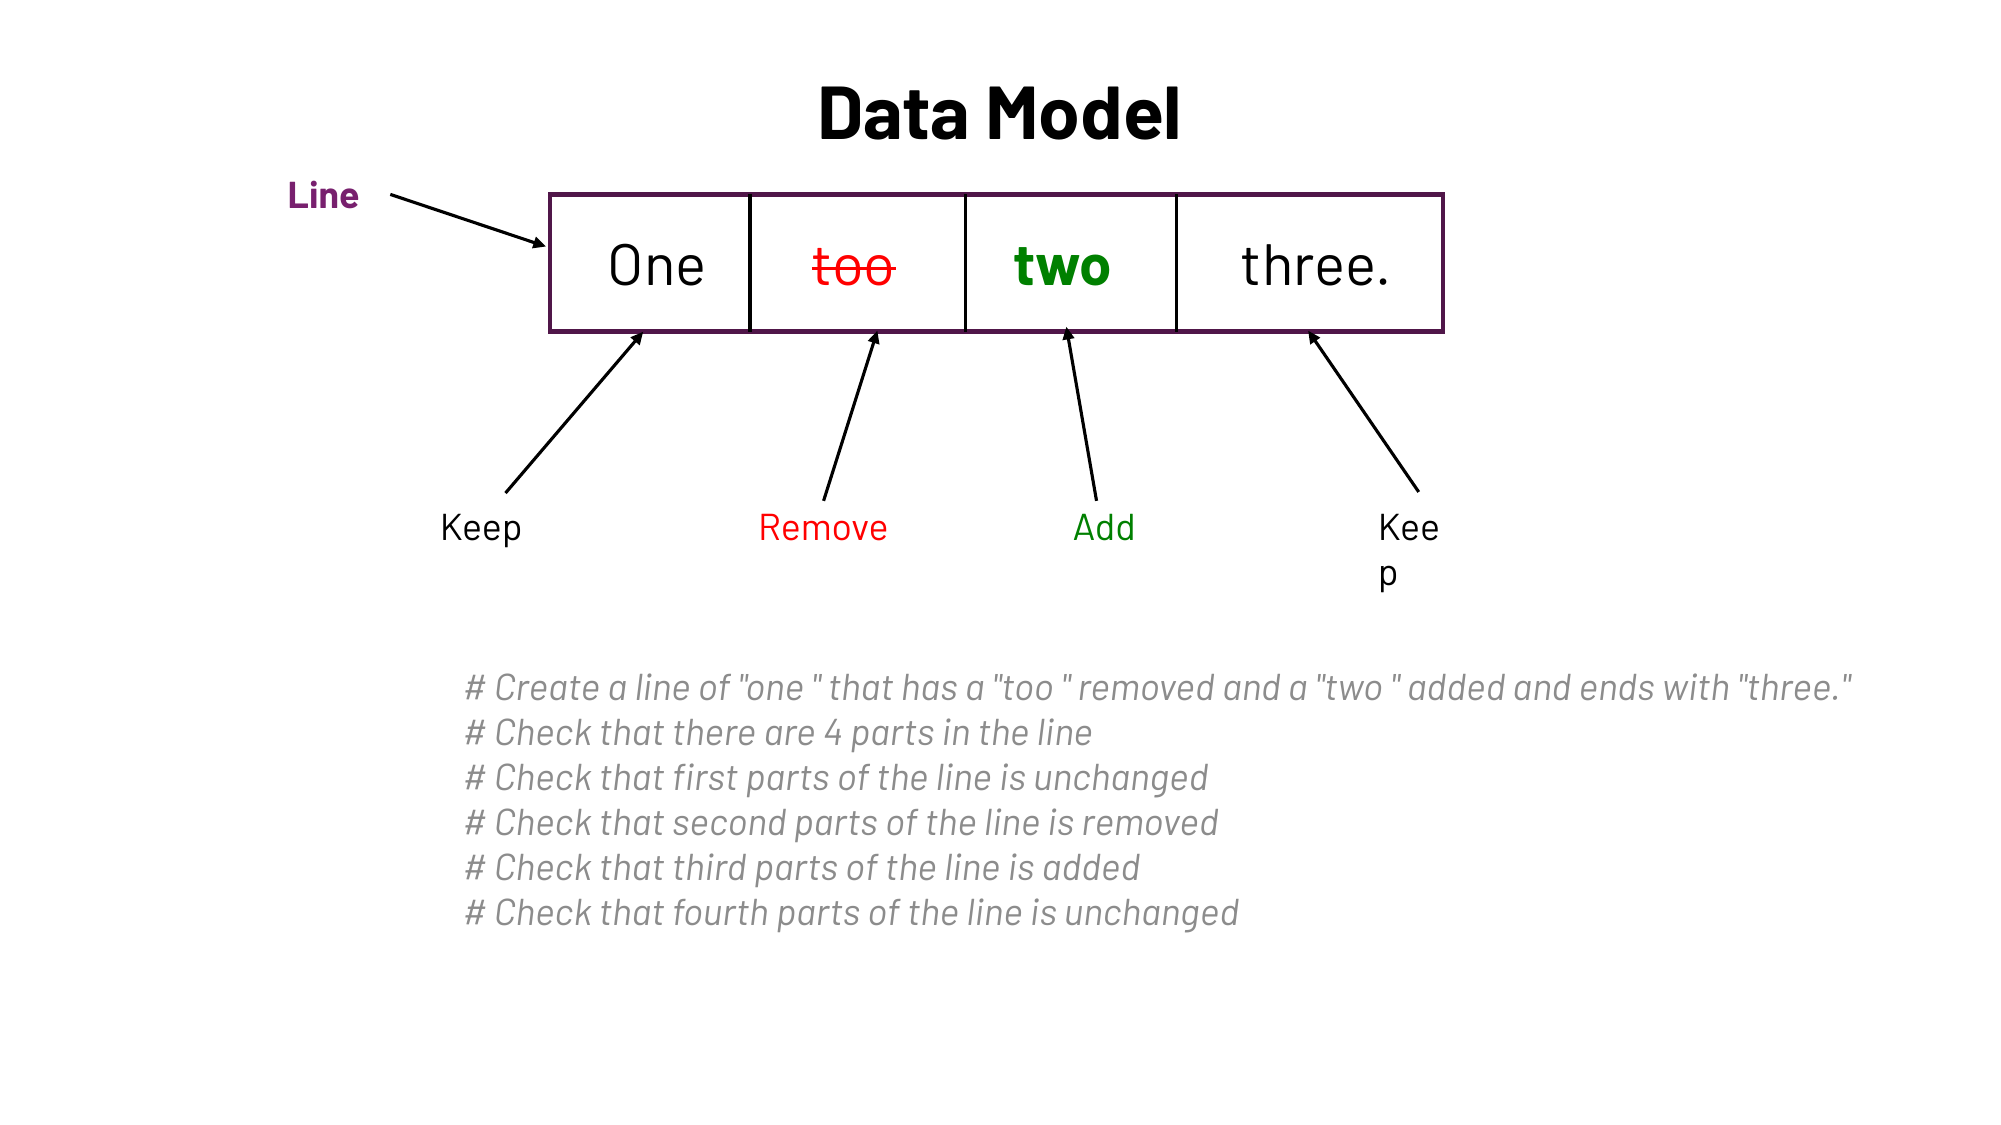

Data Model
Line

One         too          two           three.
Keep
Remove
Add
Keep
# Create a line of "one " that has a "too " removed and a "two " added and ends with "three." # Check that there are 4 parts in the line # Check that first parts of the line is unchanged # Check that second parts of the line is removed # Check that third parts of the line is added # Check that fourth parts of the line is unchanged